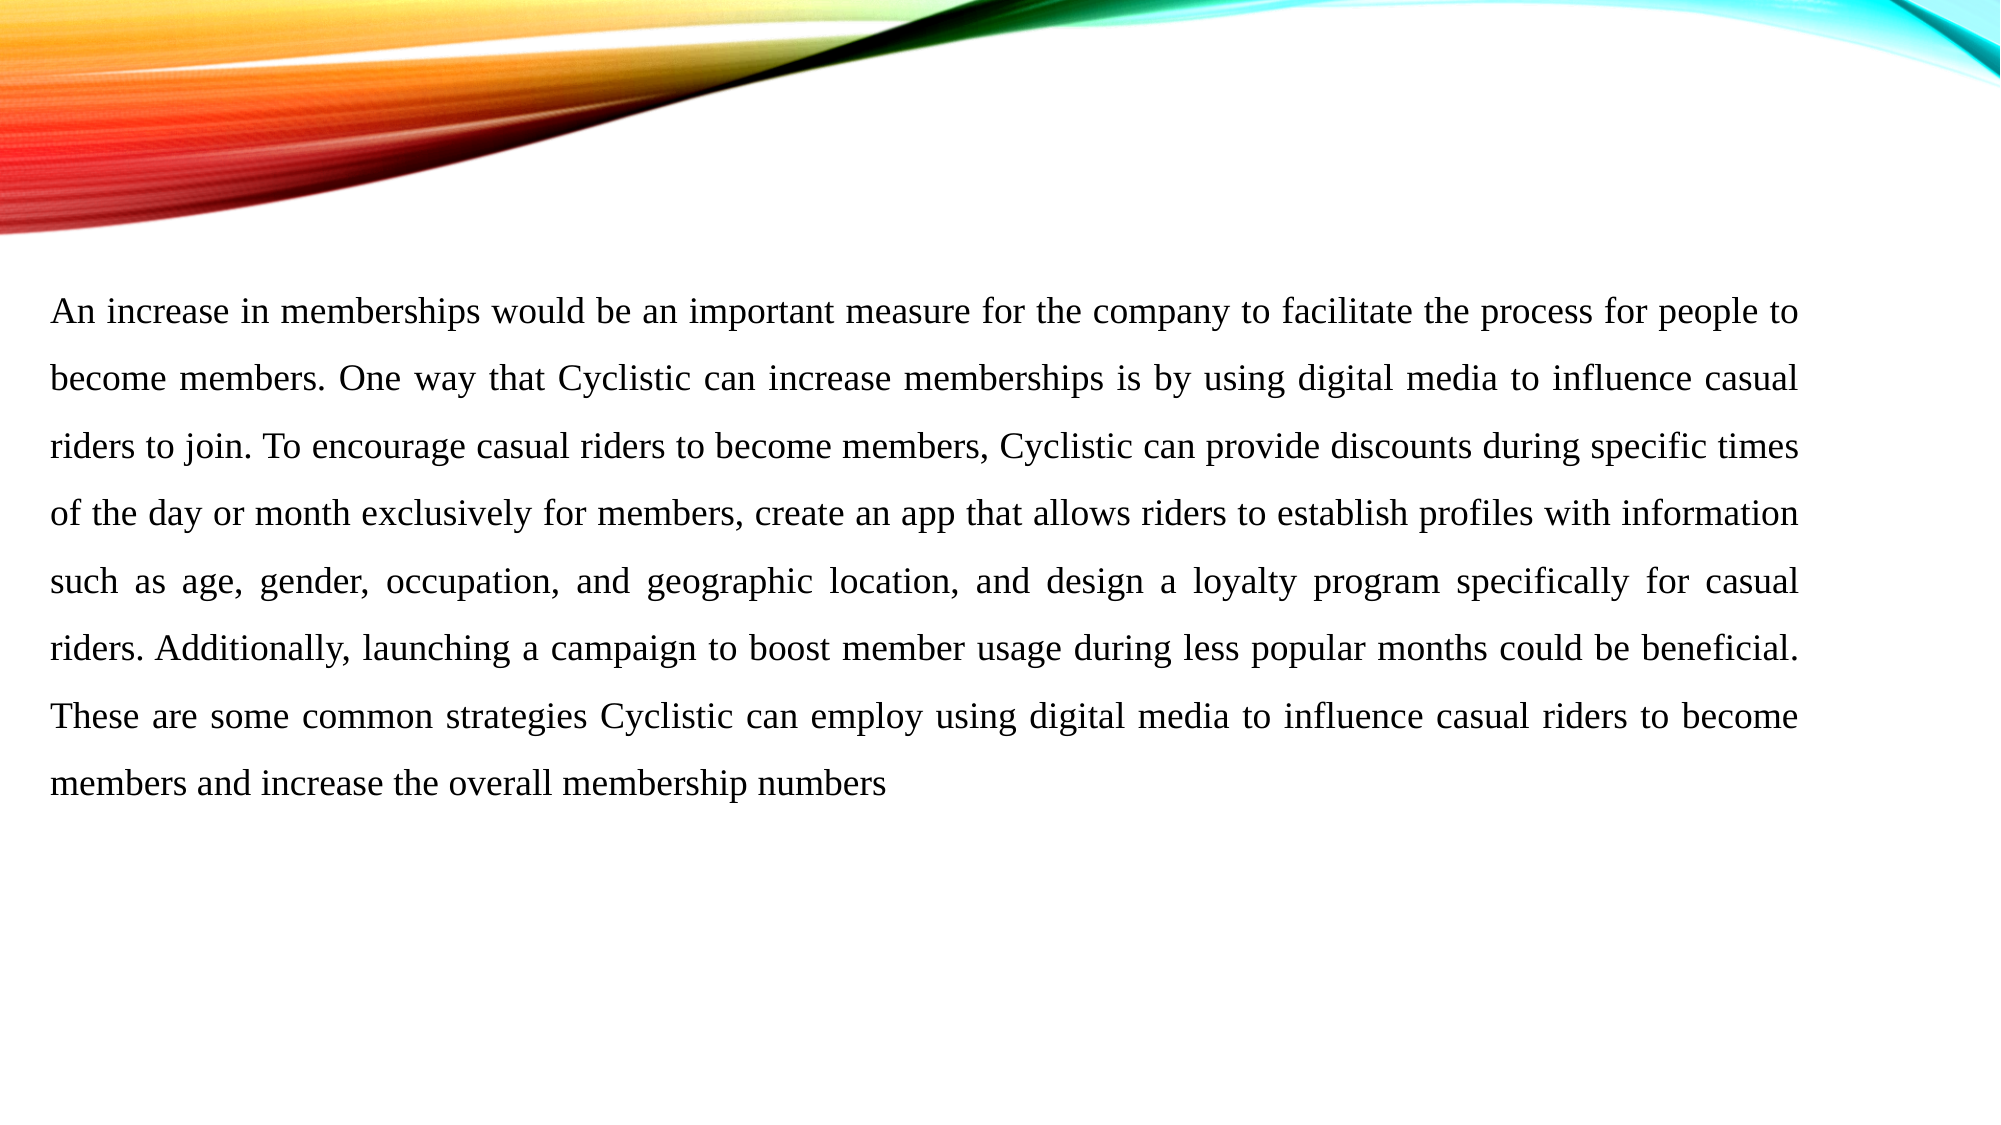

An increase in memberships would be an important measure for the company to facilitate the process for people to become members. One way that Cyclistic can increase memberships is by using digital media to influence casual riders to join. To encourage casual riders to become members, Cyclistic can provide discounts during specific times of the day or month exclusively for members, create an app that allows riders to establish profiles with information such as age, gender, occupation, and geographic location, and design a loyalty program specifically for casual riders. Additionally, launching a campaign to boost member usage during less popular months could be beneficial. These are some common strategies Cyclistic can employ using digital media to influence casual riders to become members and increase the overall membership numbers